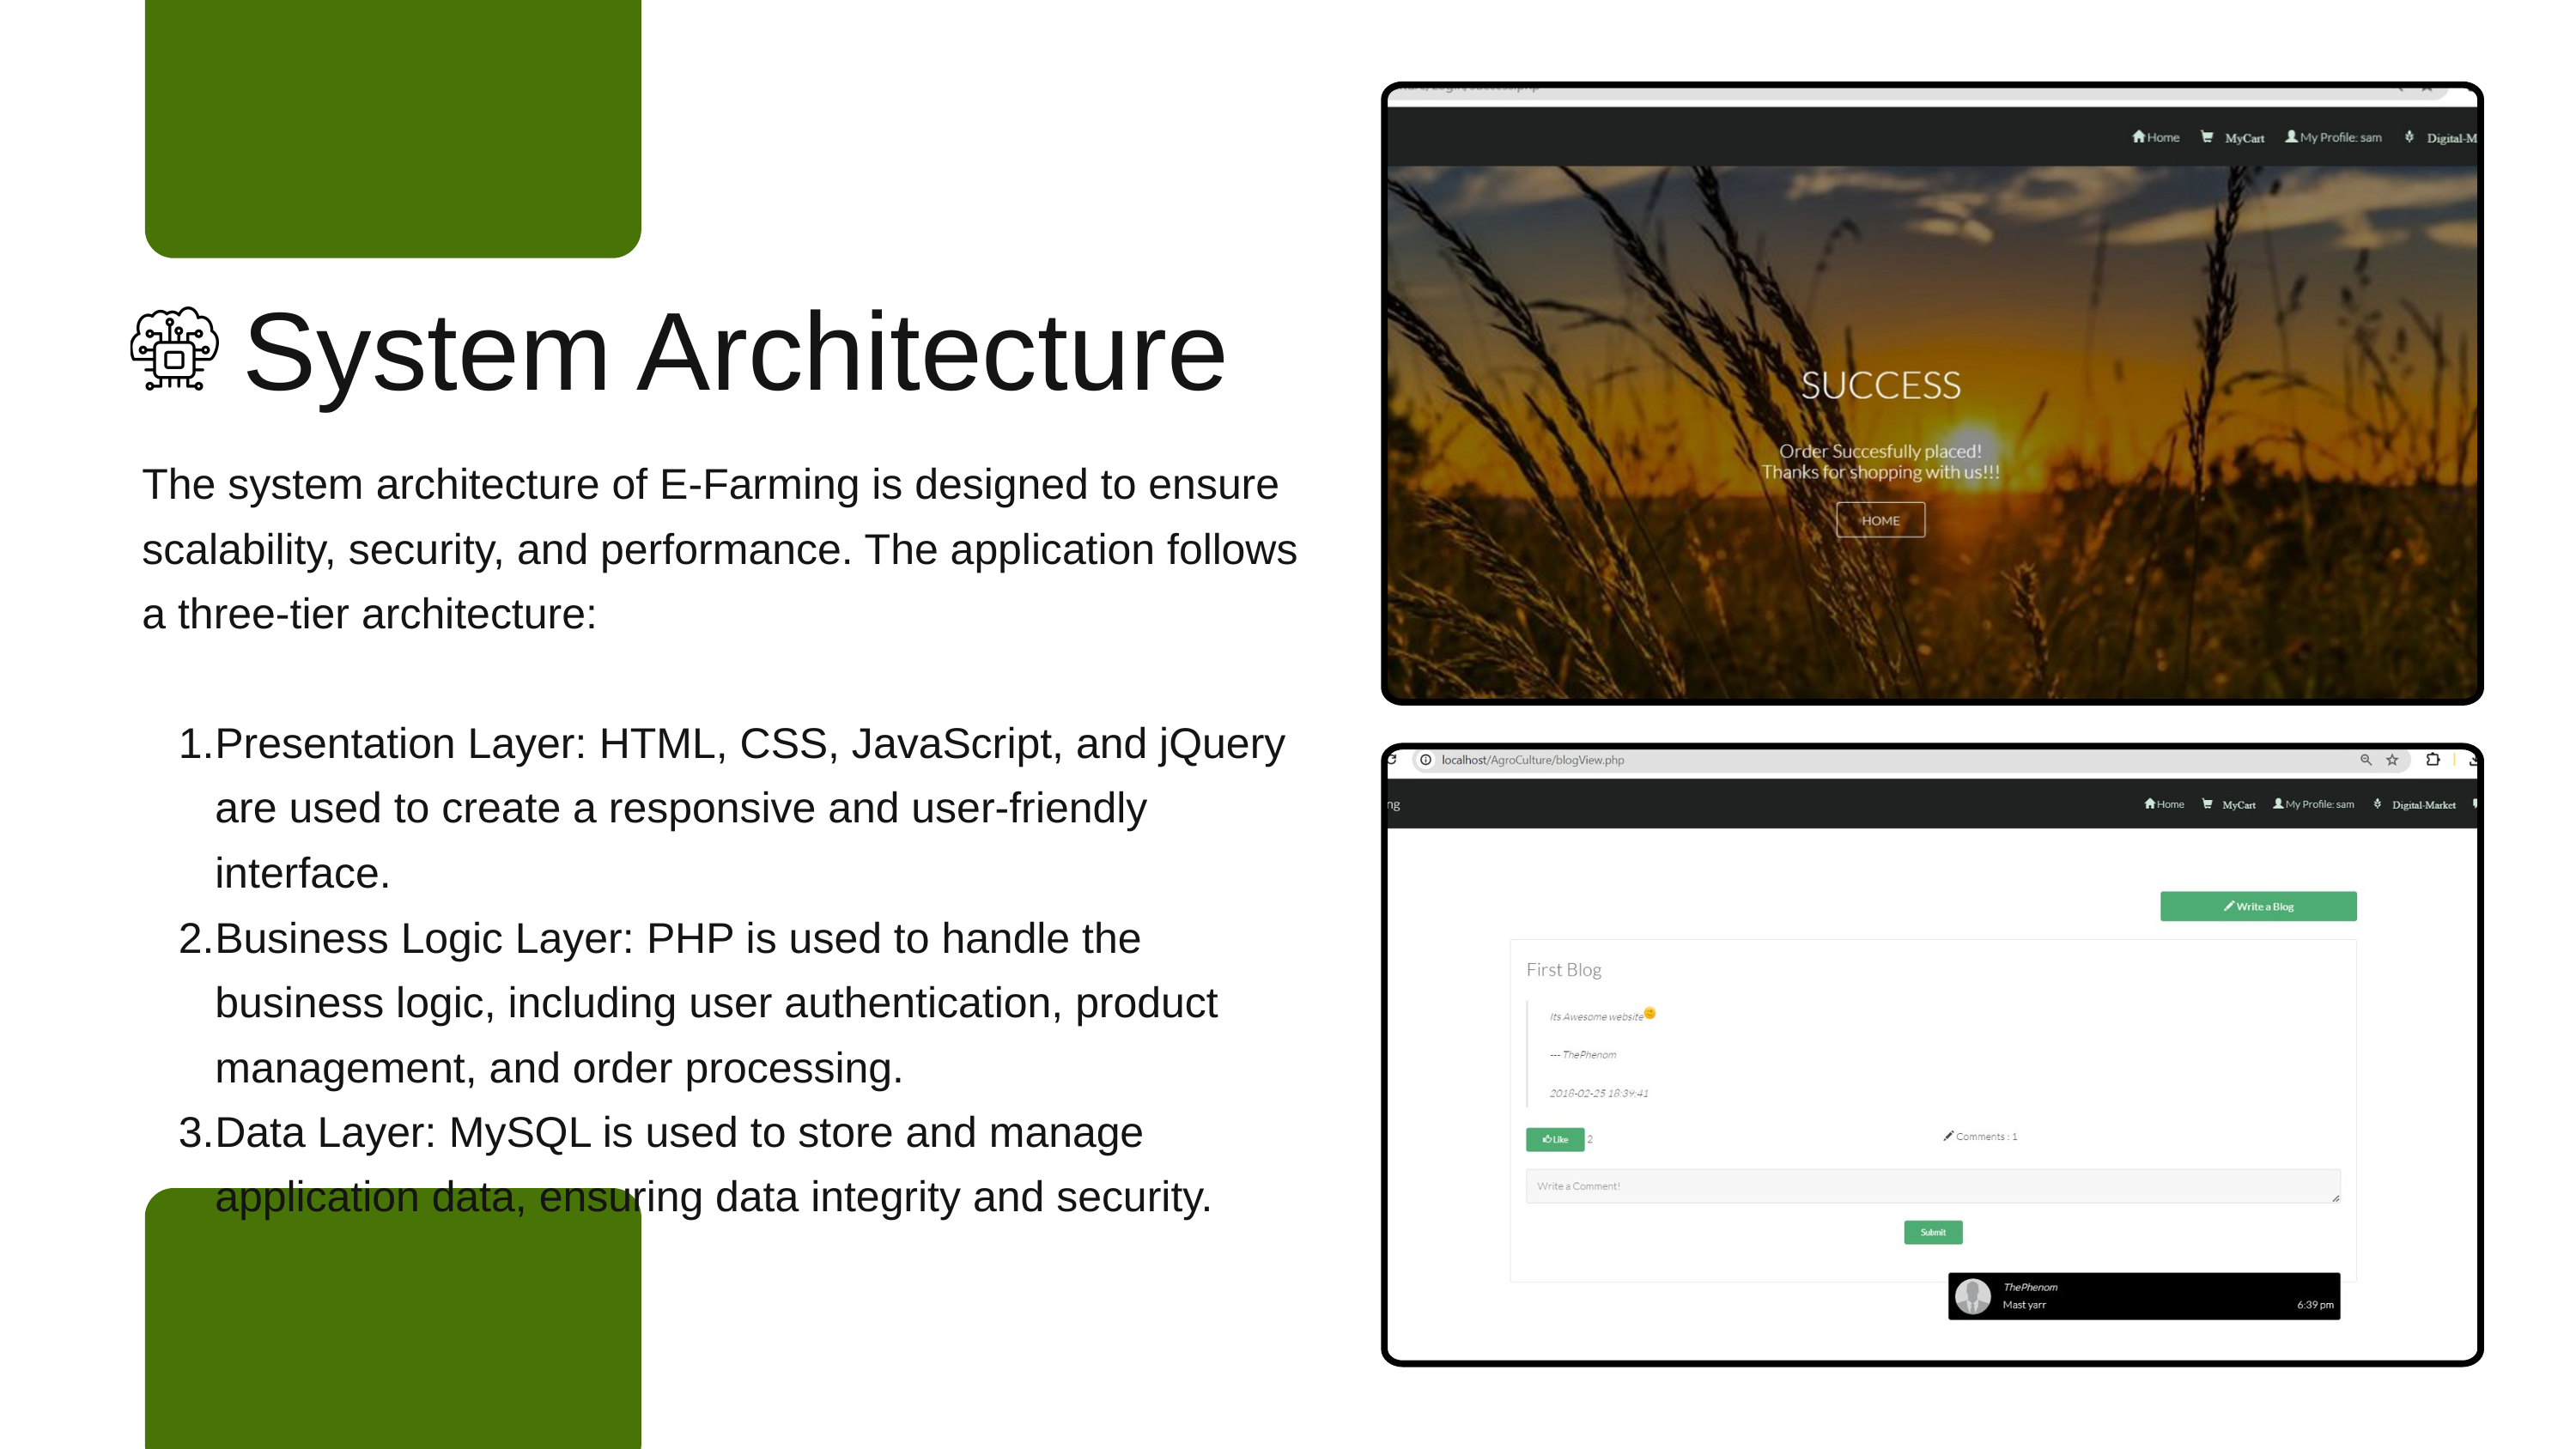

System Architecture
The system architecture of E-Farming is designed to ensure scalability, security, and performance. The application follows a three-tier architecture:

Presentation Layer: HTML, CSS, JavaScript, and jQuery are used to create a responsive and user-friendly interface.
Business Logic Layer: PHP is used to handle the business logic, including user authentication, product management, and order processing.
Data Layer: MySQL is used to store and manage application data, ensuring data integrity and security.